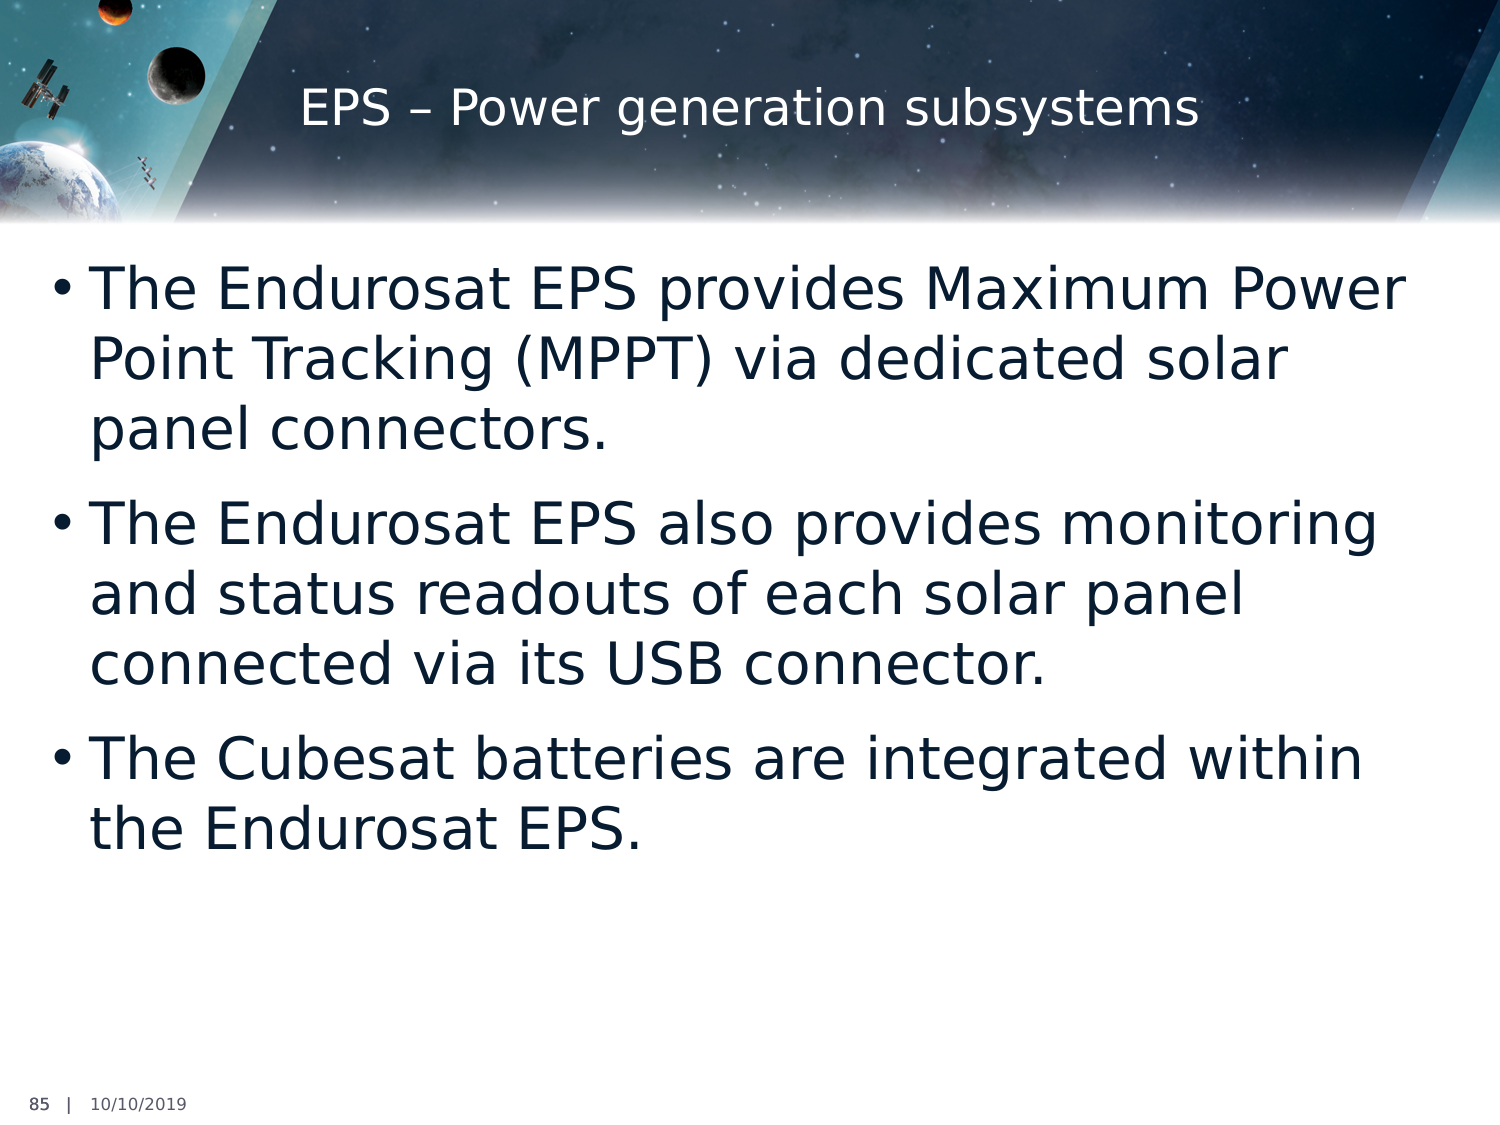

# EPS – Power generation subsystems
The Endurosat EPS provides Maximum Power Point Tracking (MPPT) via dedicated solar panel connectors.
The Endurosat EPS also provides monitoring and status readouts of each solar panel connected via its USB connector.
The Cubesat batteries are integrated within the Endurosat EPS.

85   |